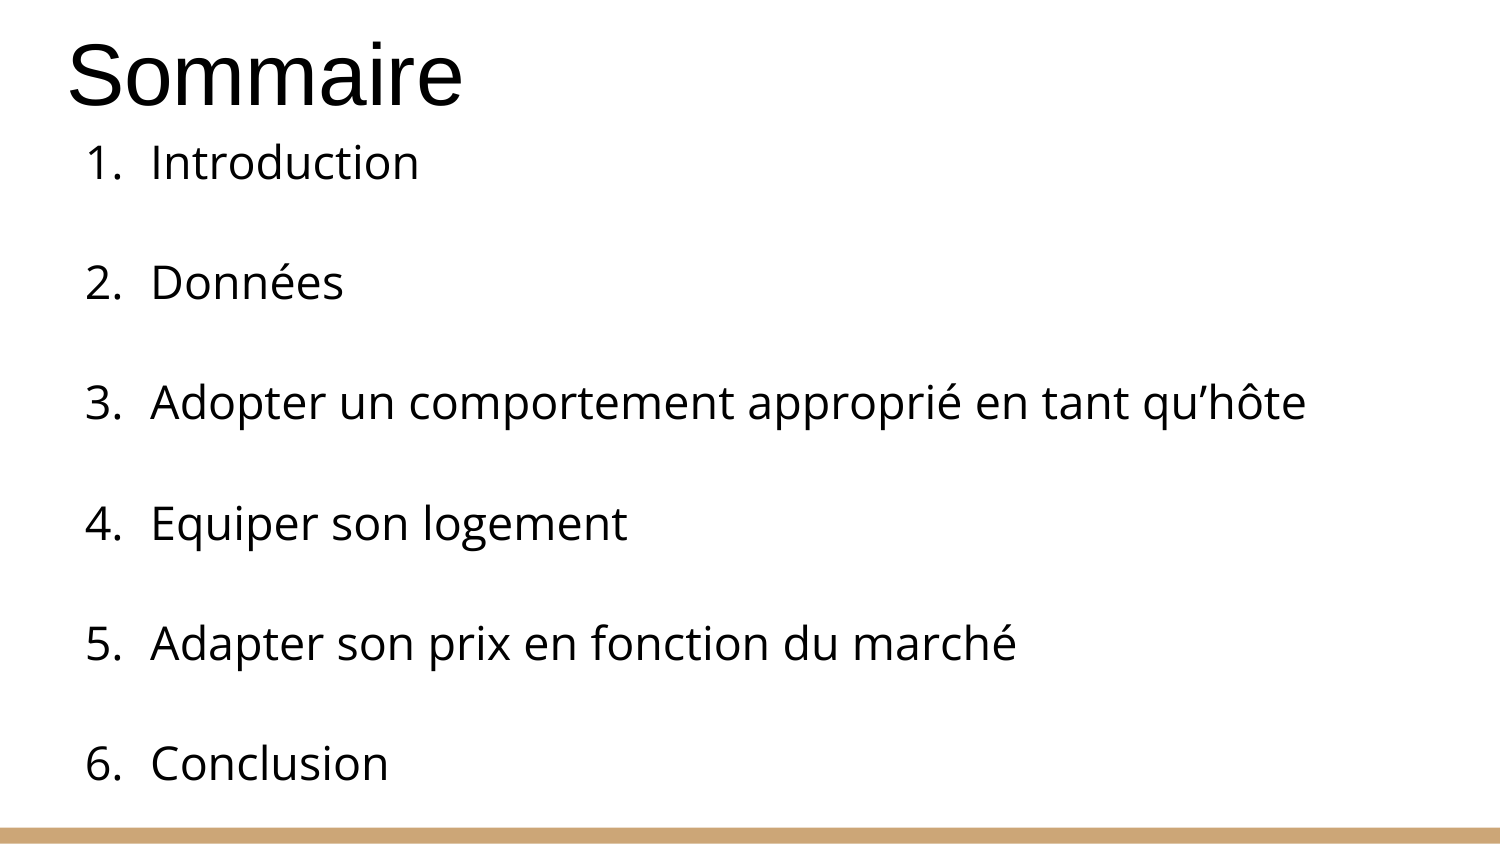

# Sommaire
Introduction

Données

Adopter un comportement approprié en tant qu’hôte

Equiper son logement

Adapter son prix en fonction du marché

Conclusion